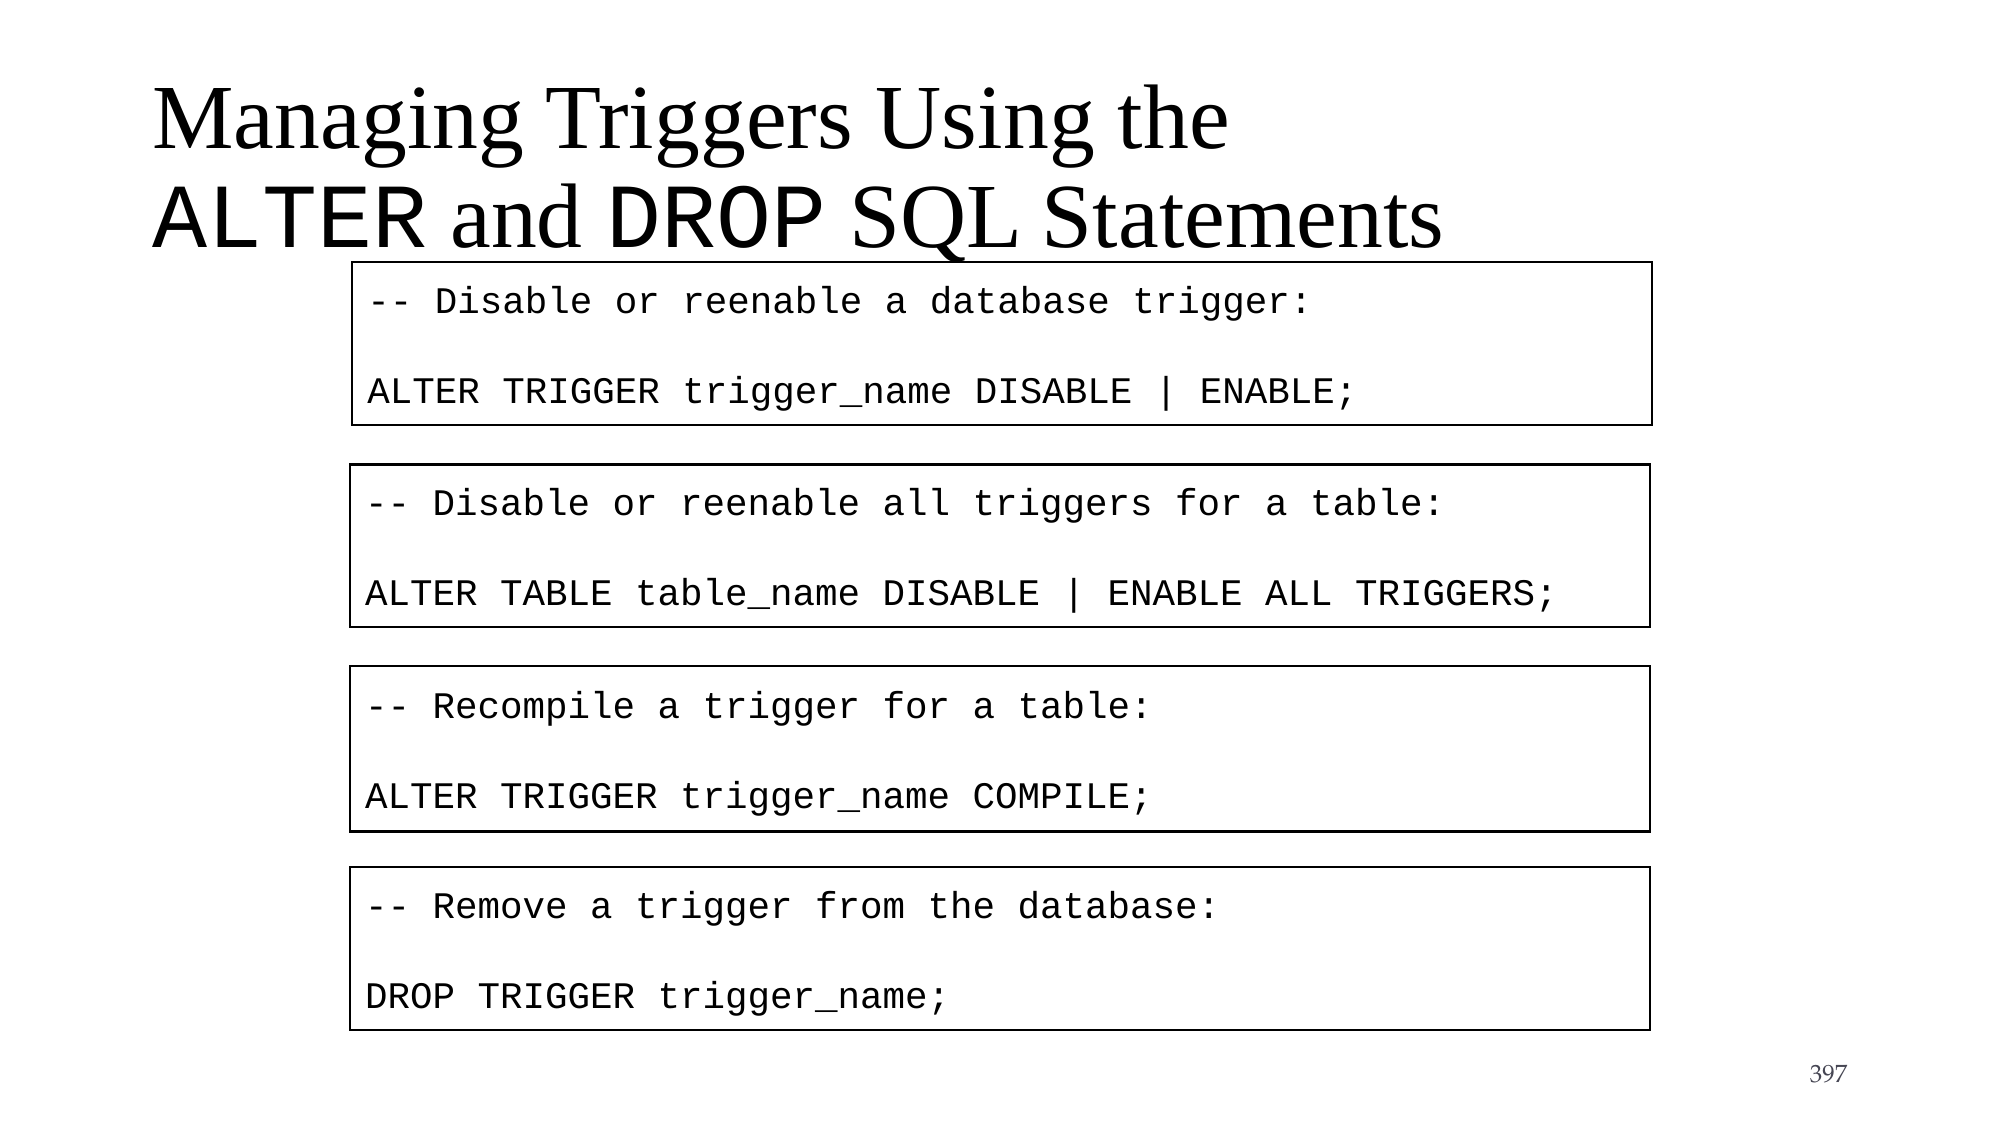

# Managing Triggers Using the ALTER and DROP SQL Statements
-- Disable or reenable a database trigger:

ALTER TRIGGER trigger_name DISABLE | ENABLE;
-- Disable or reenable all triggers for a table:

ALTER TABLE table_name DISABLE | ENABLE ALL TRIGGERS;
-- Recompile a trigger for a table:

ALTER TRIGGER trigger_name COMPILE;
-- Remove a trigger from the database:

DROP TRIGGER trigger_name;
397